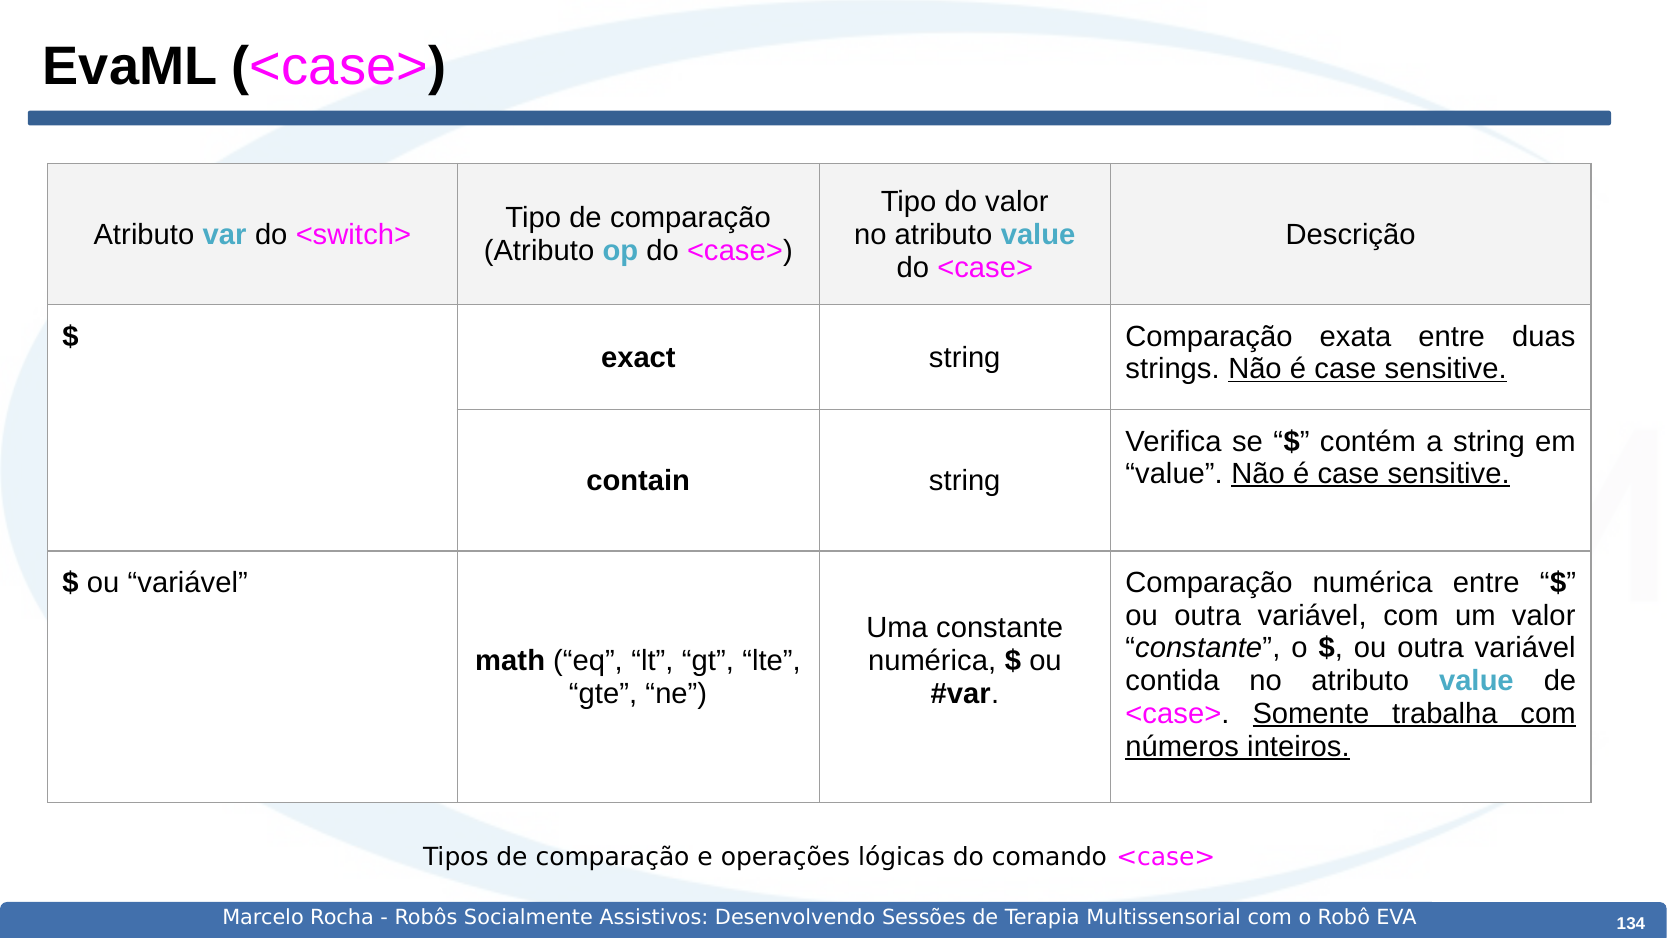

# EvaML (<case>)
| Atributo var do <switch> | Tipo de comparação (Atributo op do <case>) | Tipo do valor no atributo value do <case> | Descrição |
| --- | --- | --- | --- |
| $ | exact | string | Comparação exata entre duas strings. Não é case sensitive. |
|  | contain | string | Verifica se “$” contém a string em “value”. Não é case sensitive. |
| $ ou “variável” | math (“eq”, “lt”, “gt”, “lte”, “gte”, “ne”) | Uma constante numérica, $ ou #var. | Comparação numérica entre “$” ou outra variável, com um valor “constante”, o $, ou outra variável contida no atributo value de <case>. Somente trabalha com números inteiros. |
Tipos de comparação e operações lógicas do comando <case>
Marcelo Rocha - Robôs Socialmente Assistivos: Desenvolvendo Sessões de Terapia Multissensorial com o Robô EVA
134